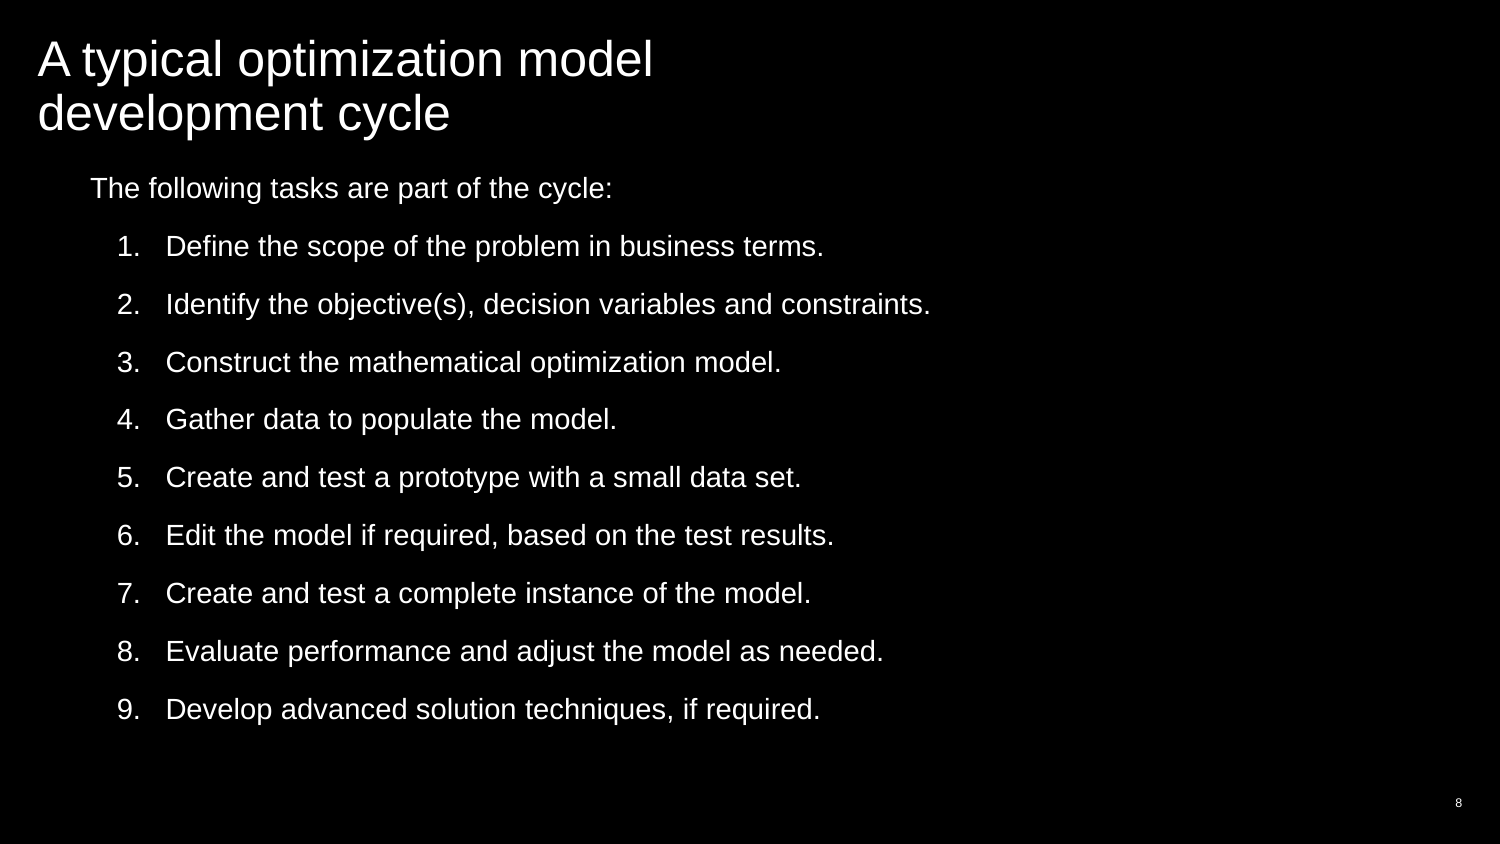

# A typical optimization model development cycle
The following tasks are part of the cycle:
Define the scope of the problem in business terms.
Identify the objective(s), decision variables and constraints.
Construct the mathematical optimization model.
Gather data to populate the model.
Create and test a prototype with a small data set.
Edit the model if required, based on the test results.
Create and test a complete instance of the model.
Evaluate performance and adjust the model as needed.
Develop advanced solution techniques, if required.
8